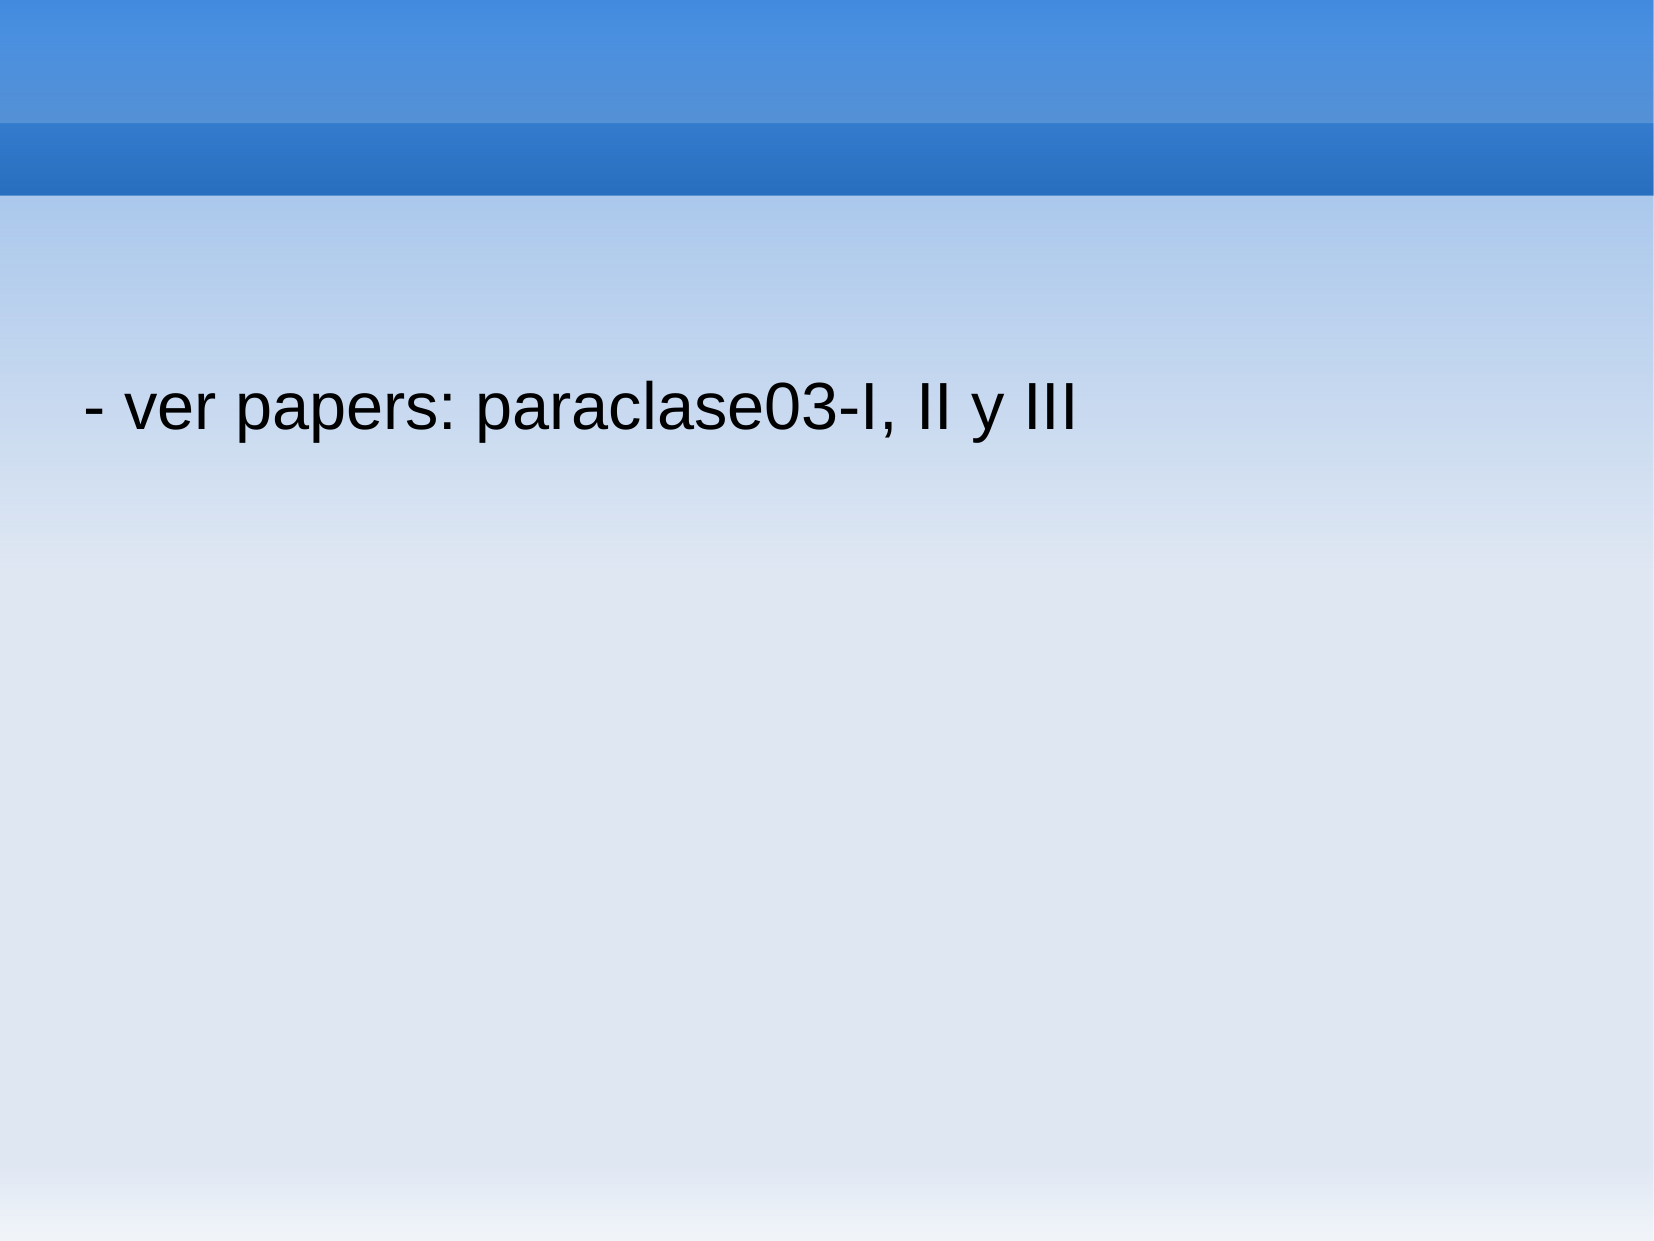

- ver papers: paraclase03-I, II y III